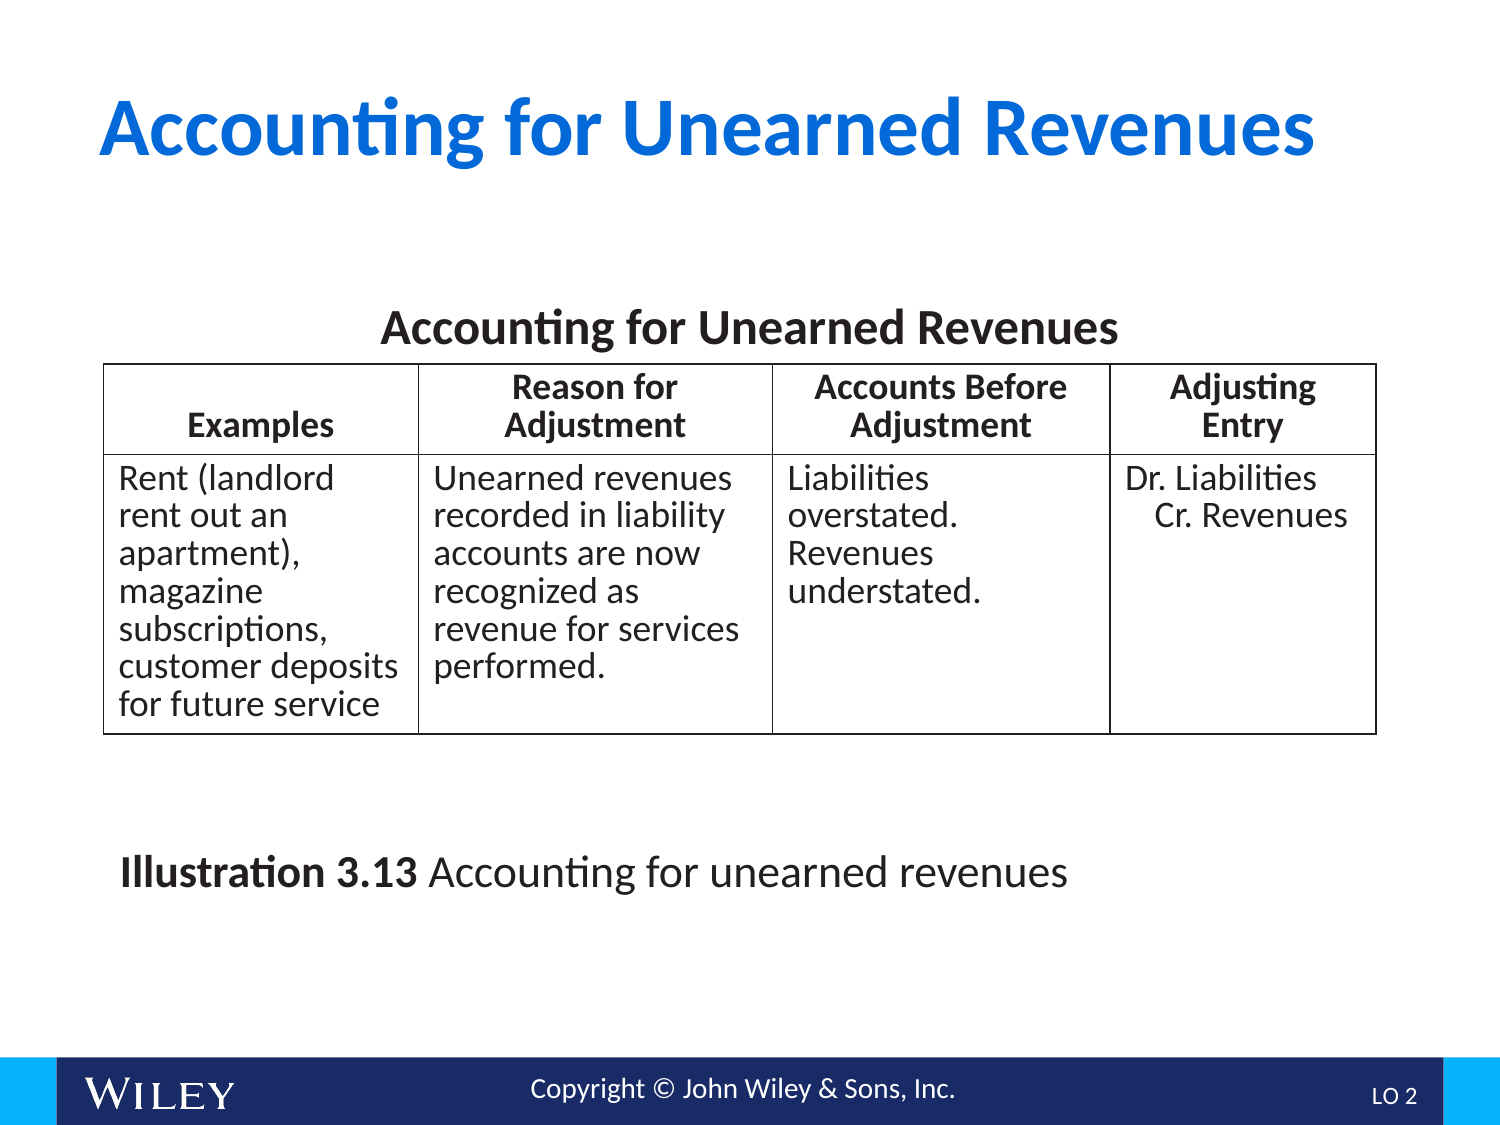

# Accounting for Unearned Revenues
Accounting for Unearned Revenues
| Examples | Reason for Adjustment | Accounts Before Adjustment | Adjusting Entry |
| --- | --- | --- | --- |
| Rent (landlord rent out an apartment), magazine subscriptions, customer deposits for future service | Unearned revenues recorded in liability accounts are now recognized as revenue for services performed. | Liabilities overstated. Revenues understated. | Dr. Liabilities Cr. Revenues |
Illustration 3.13 Accounting for unearned revenues
L O 2